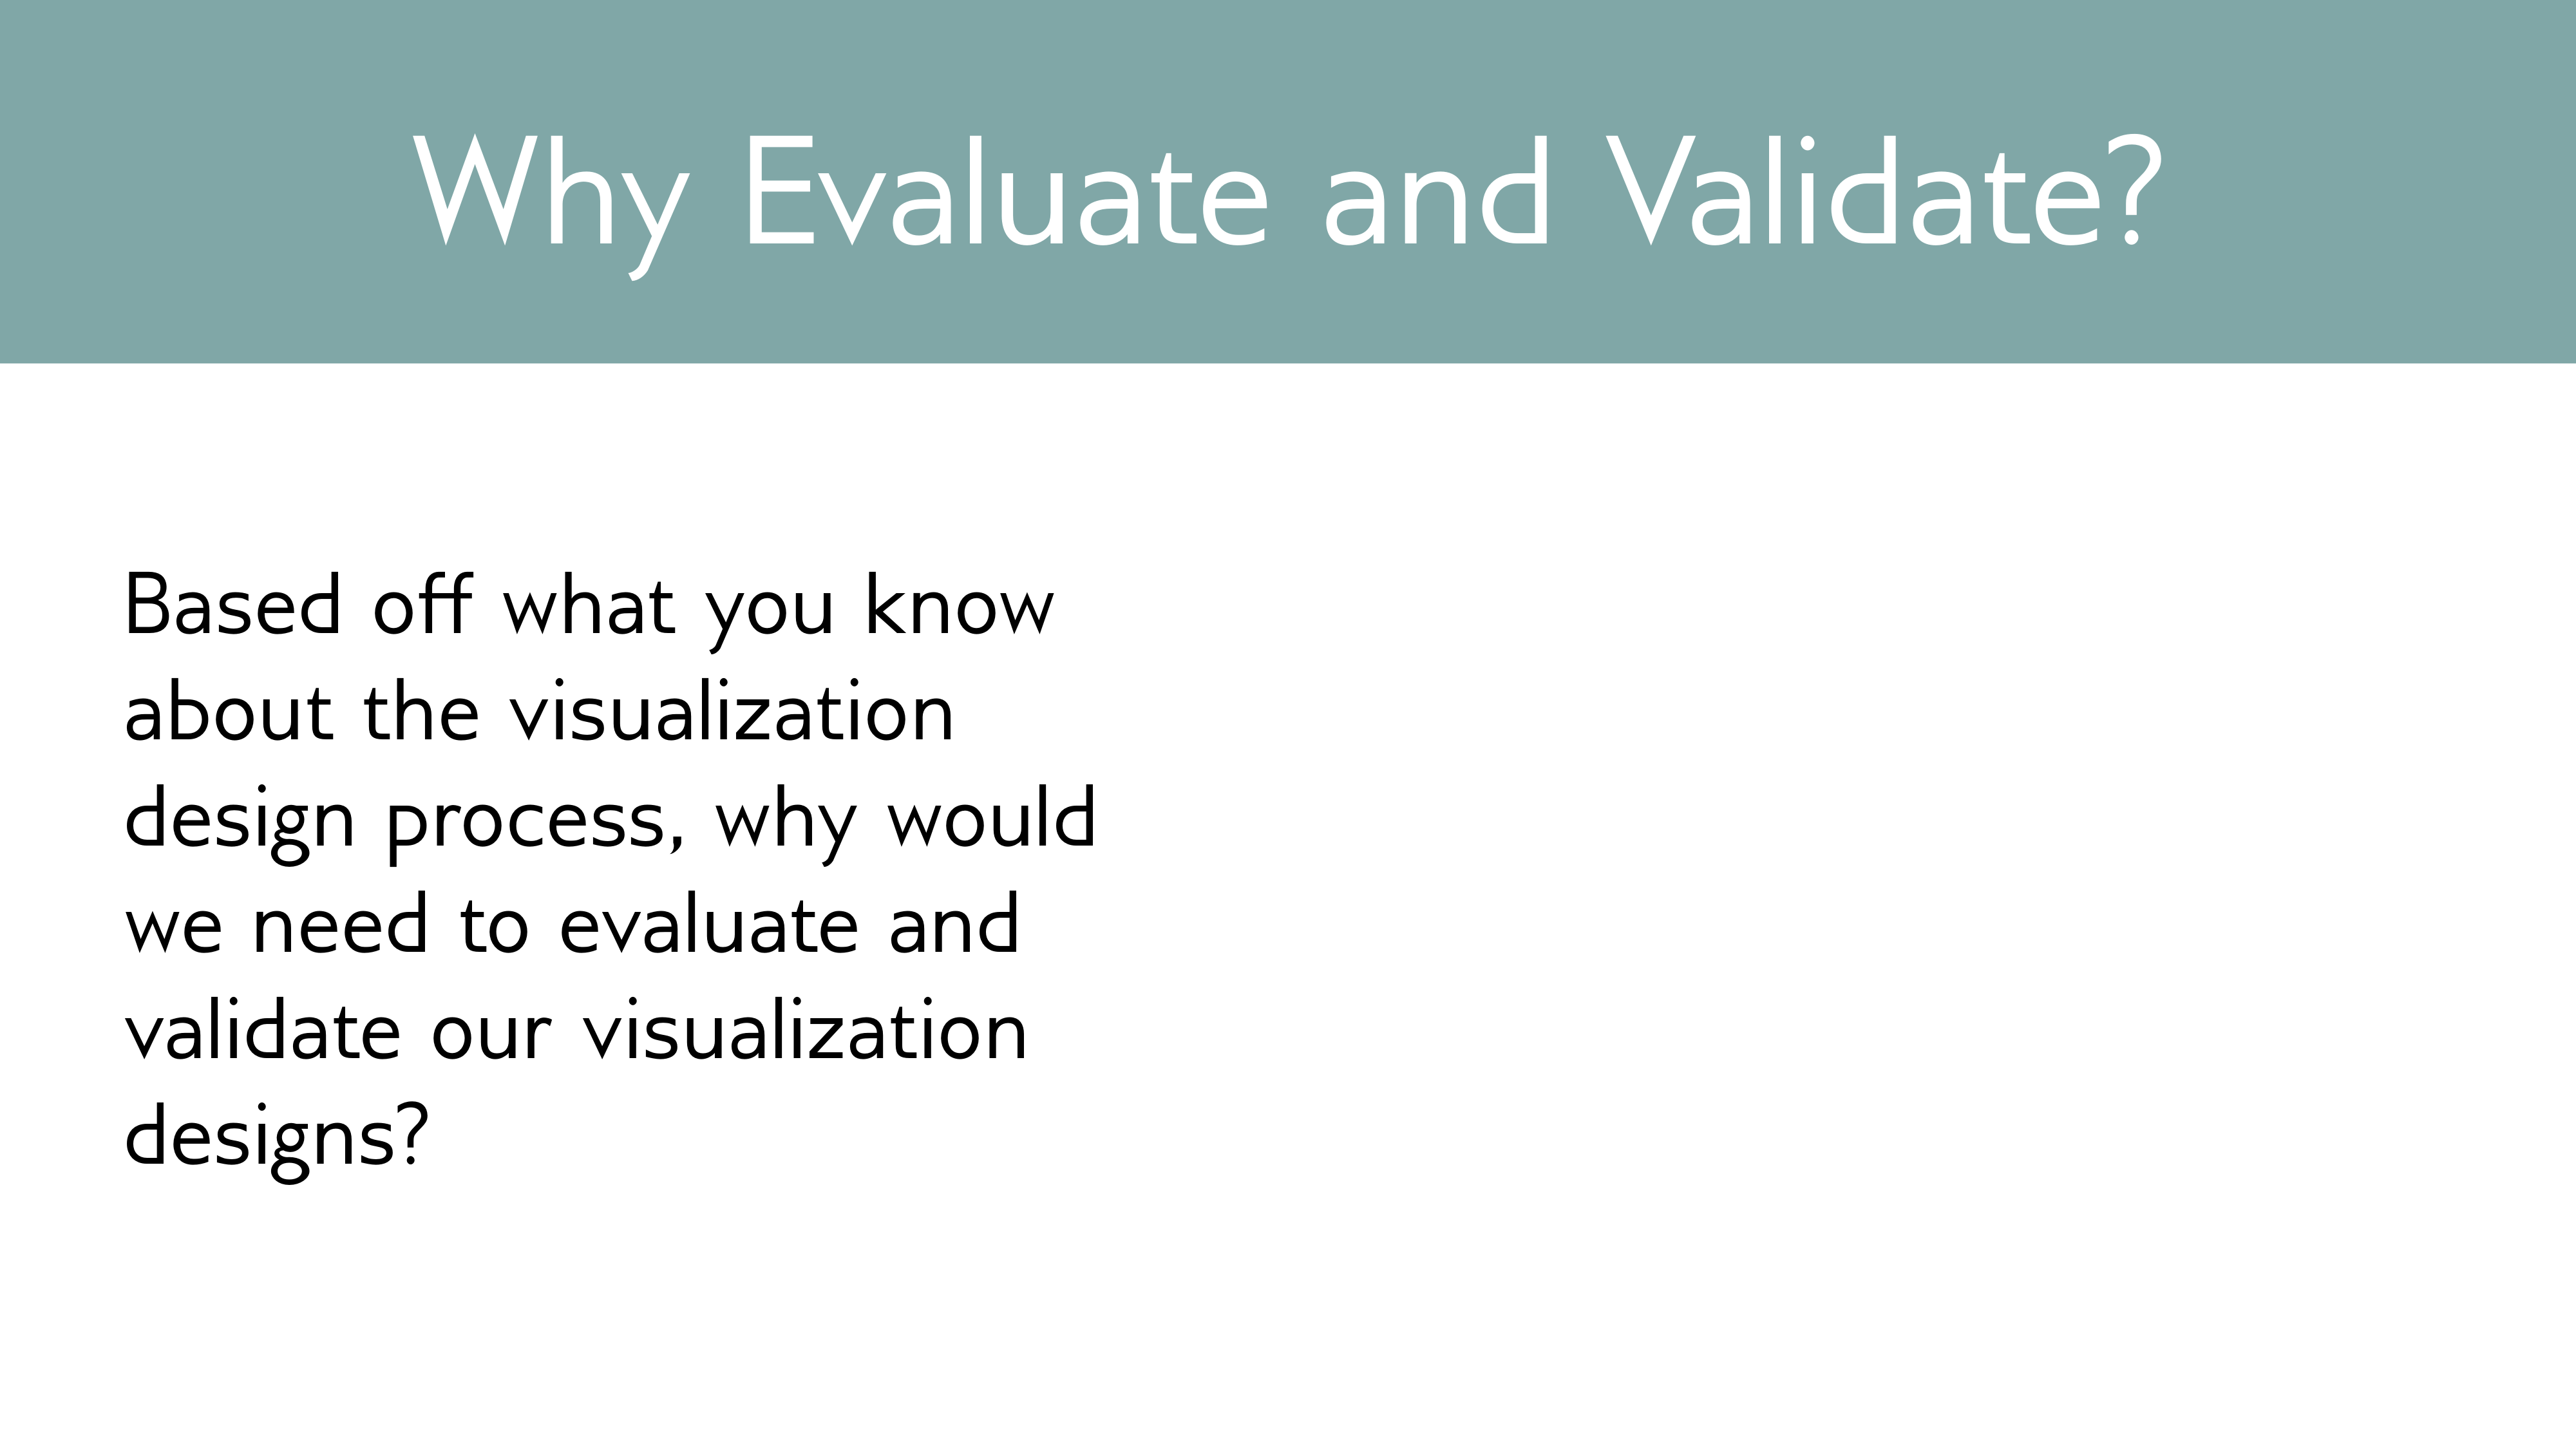

Why Evaluate and Validate?
Based off what you know about the visualization design process, why would we need to evaluate and validate our visualization designs?
Validation